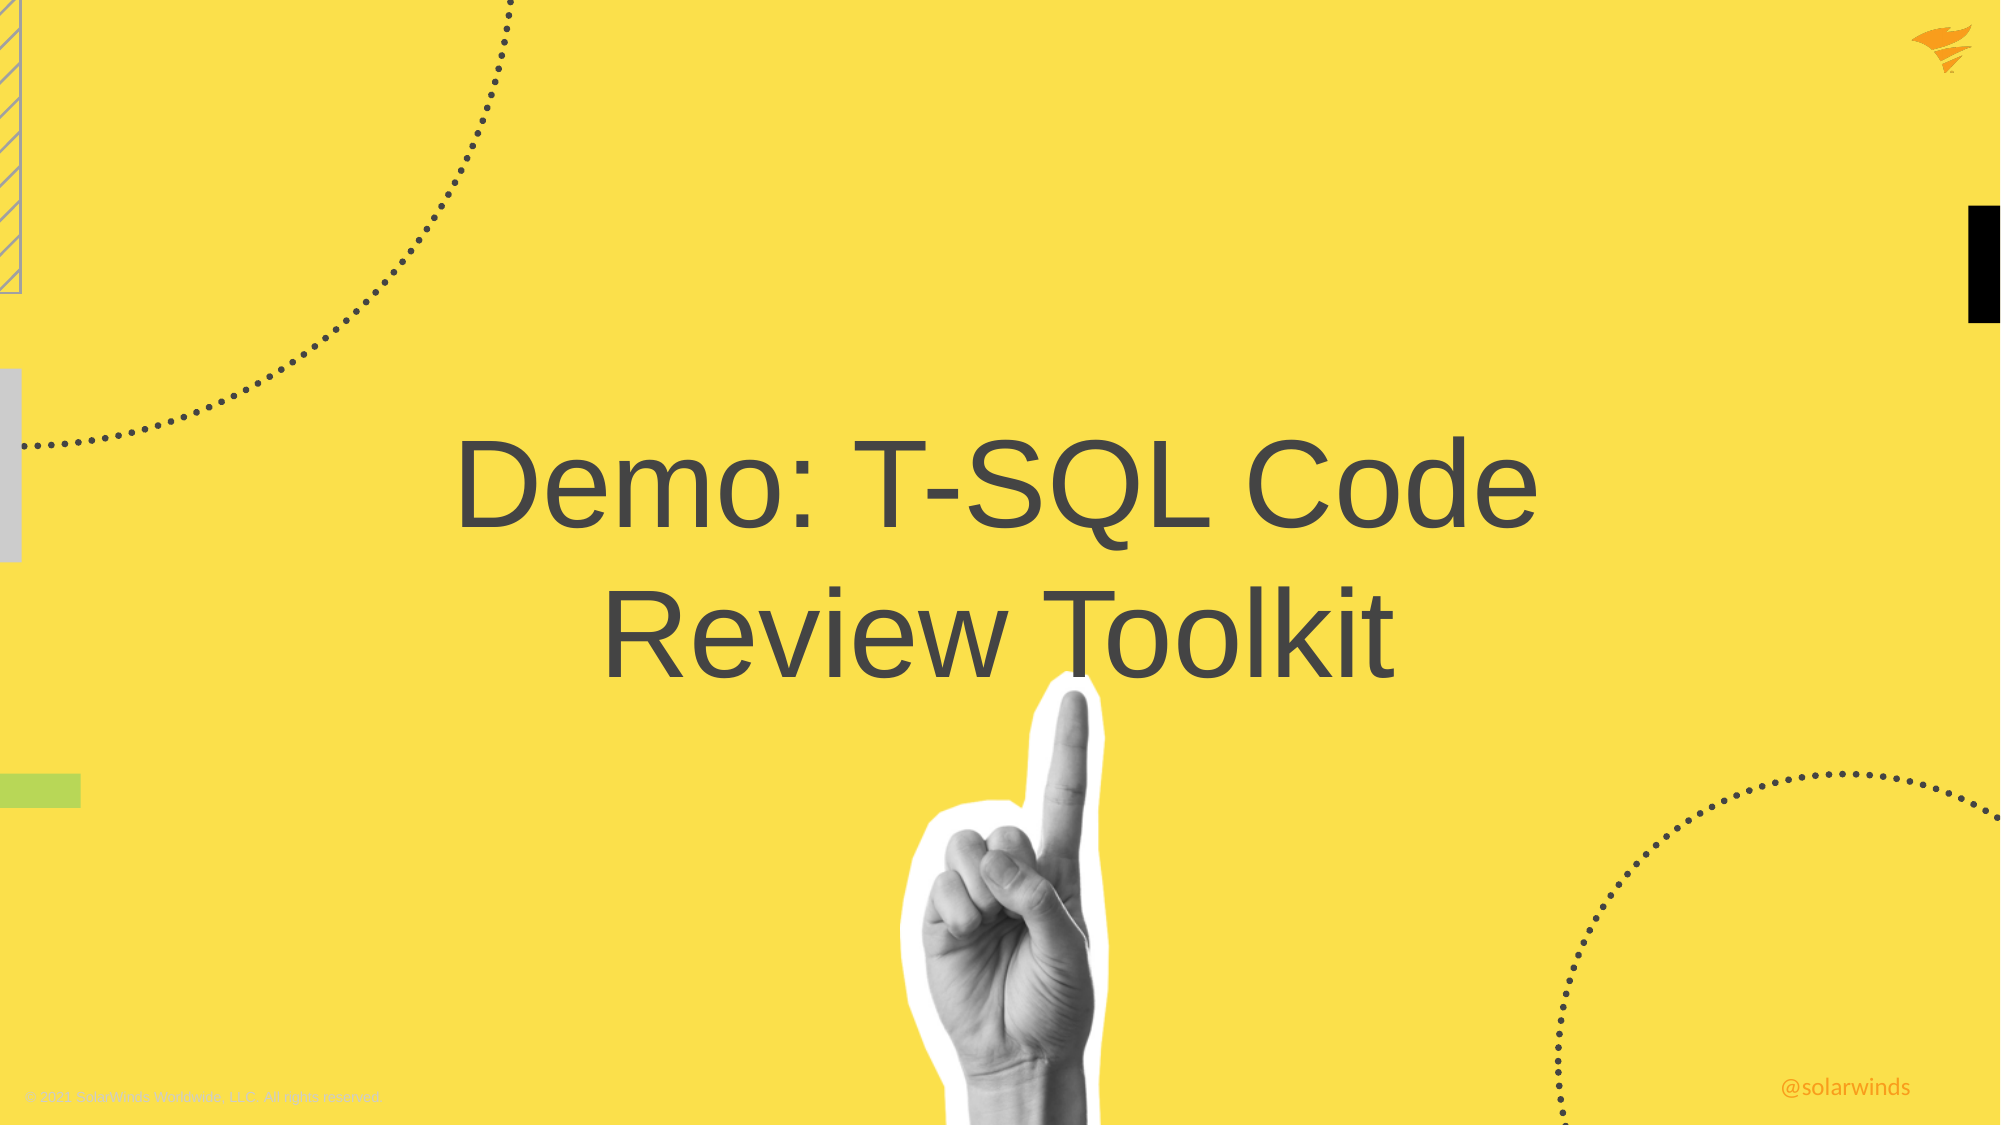

Demo: T-SQL Code Review Toolkit
© 2021 SolarWinds Worldwide, LLC. All rights reserved.